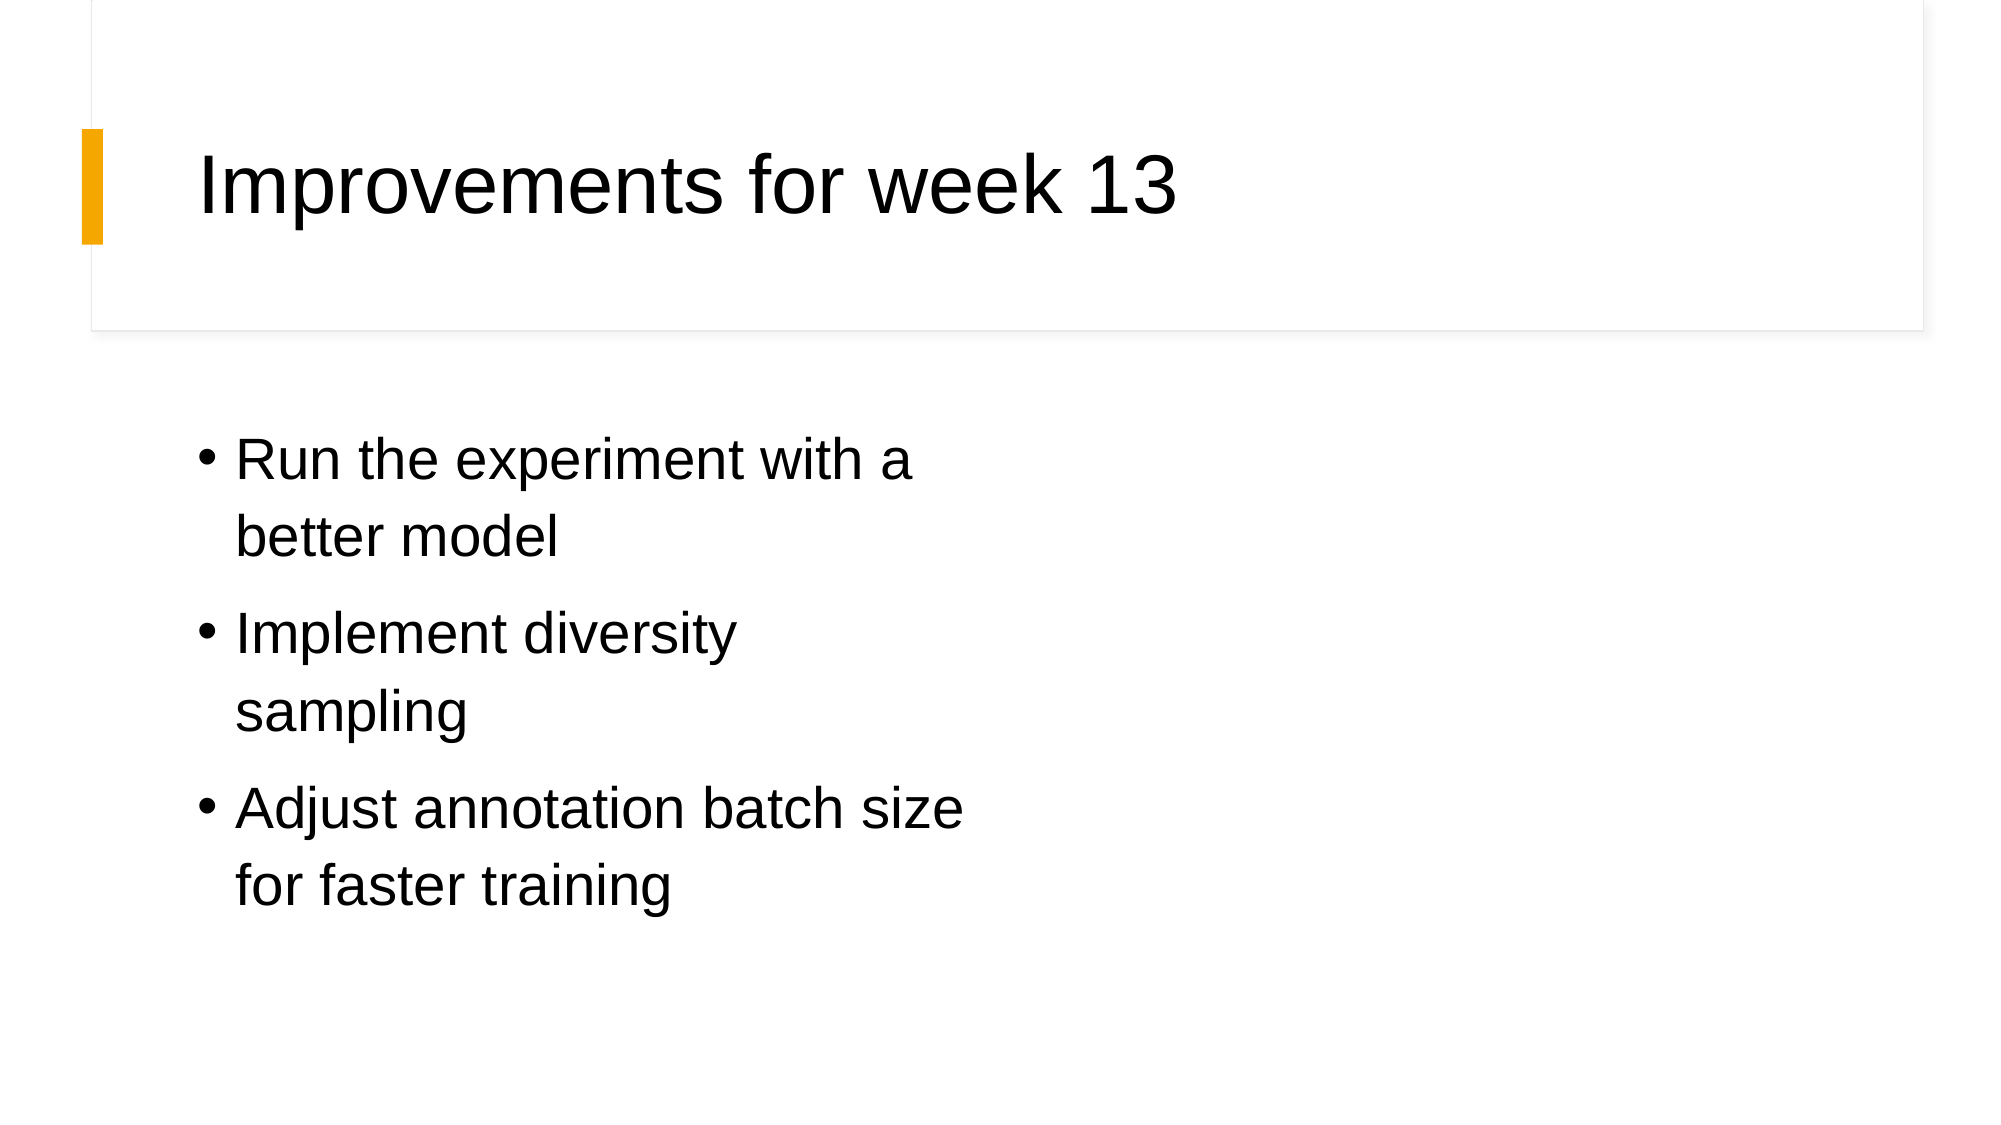

# Improvements for week 13
Run the experiment with a better model
Implement diversity sampling
Adjust annotation batch size for faster training